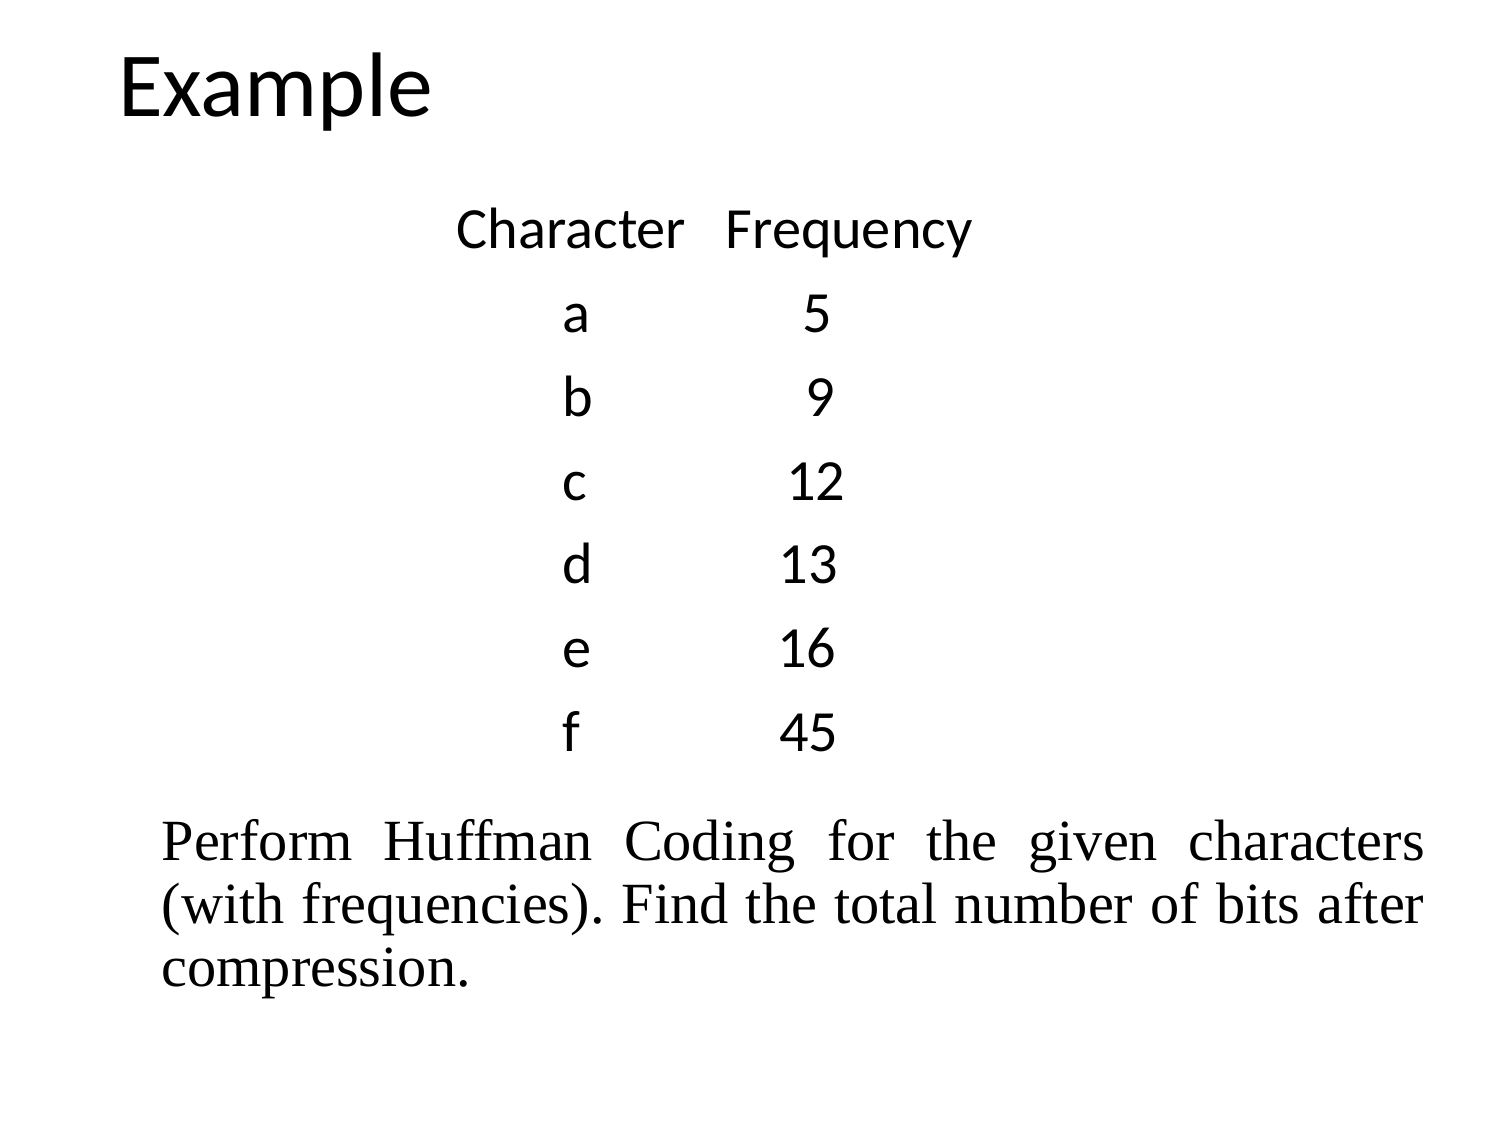

# Example
Character   Frequency
        a                5
        b                9
        c               12
        d              13
        e              16
        f               45
Perform Huffman Coding for the given characters (with frequencies). Find the total number of bits after compression.